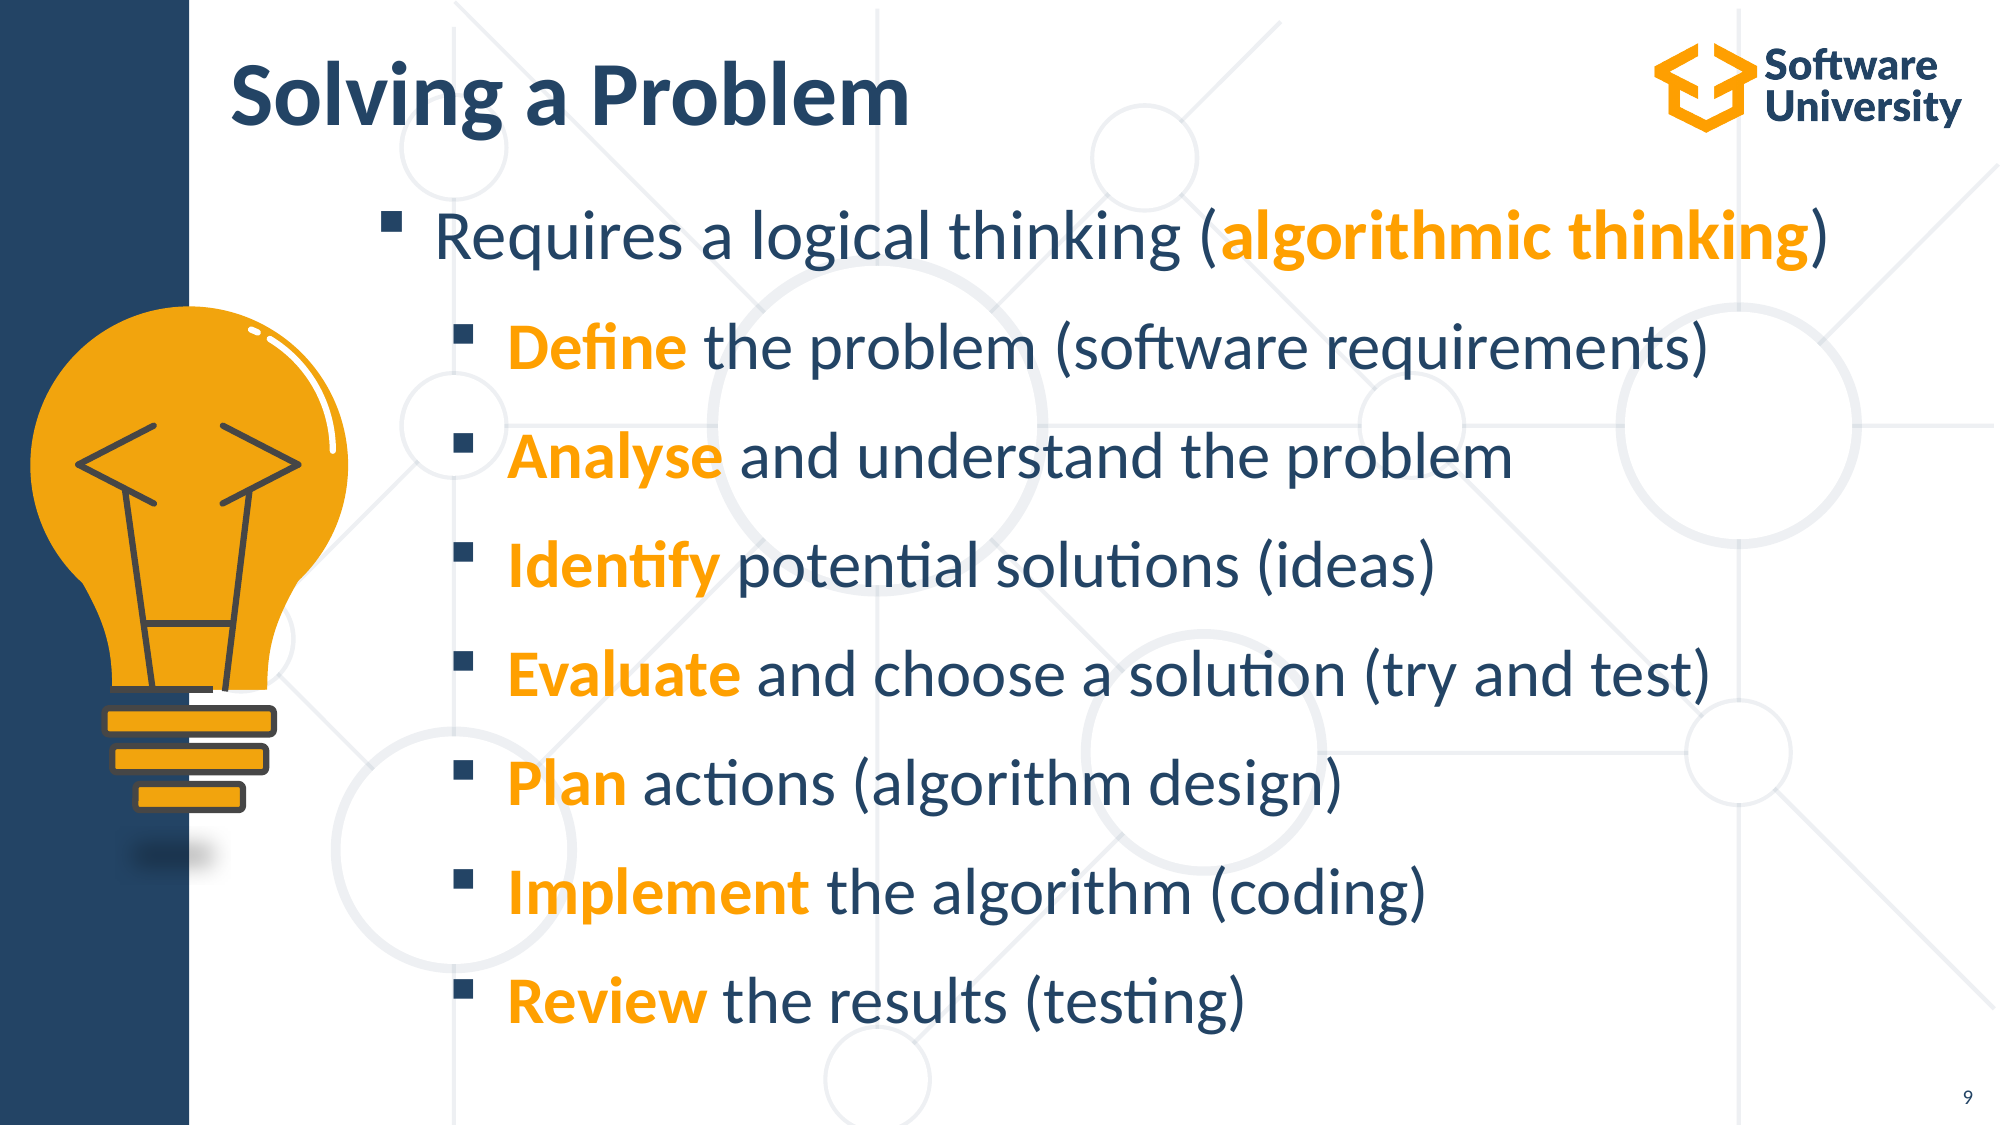

# Solving a Problem
Requires a logical thinking (algorithmic thinking)
Define the problem (software requirements)
Analyse and understand the problem
Identify potential solutions (ideas)
Evaluate and choose a solution (try and test)
Plan actions (algorithm design)
Implement the algorithm (coding)
Review the results (testing)
9